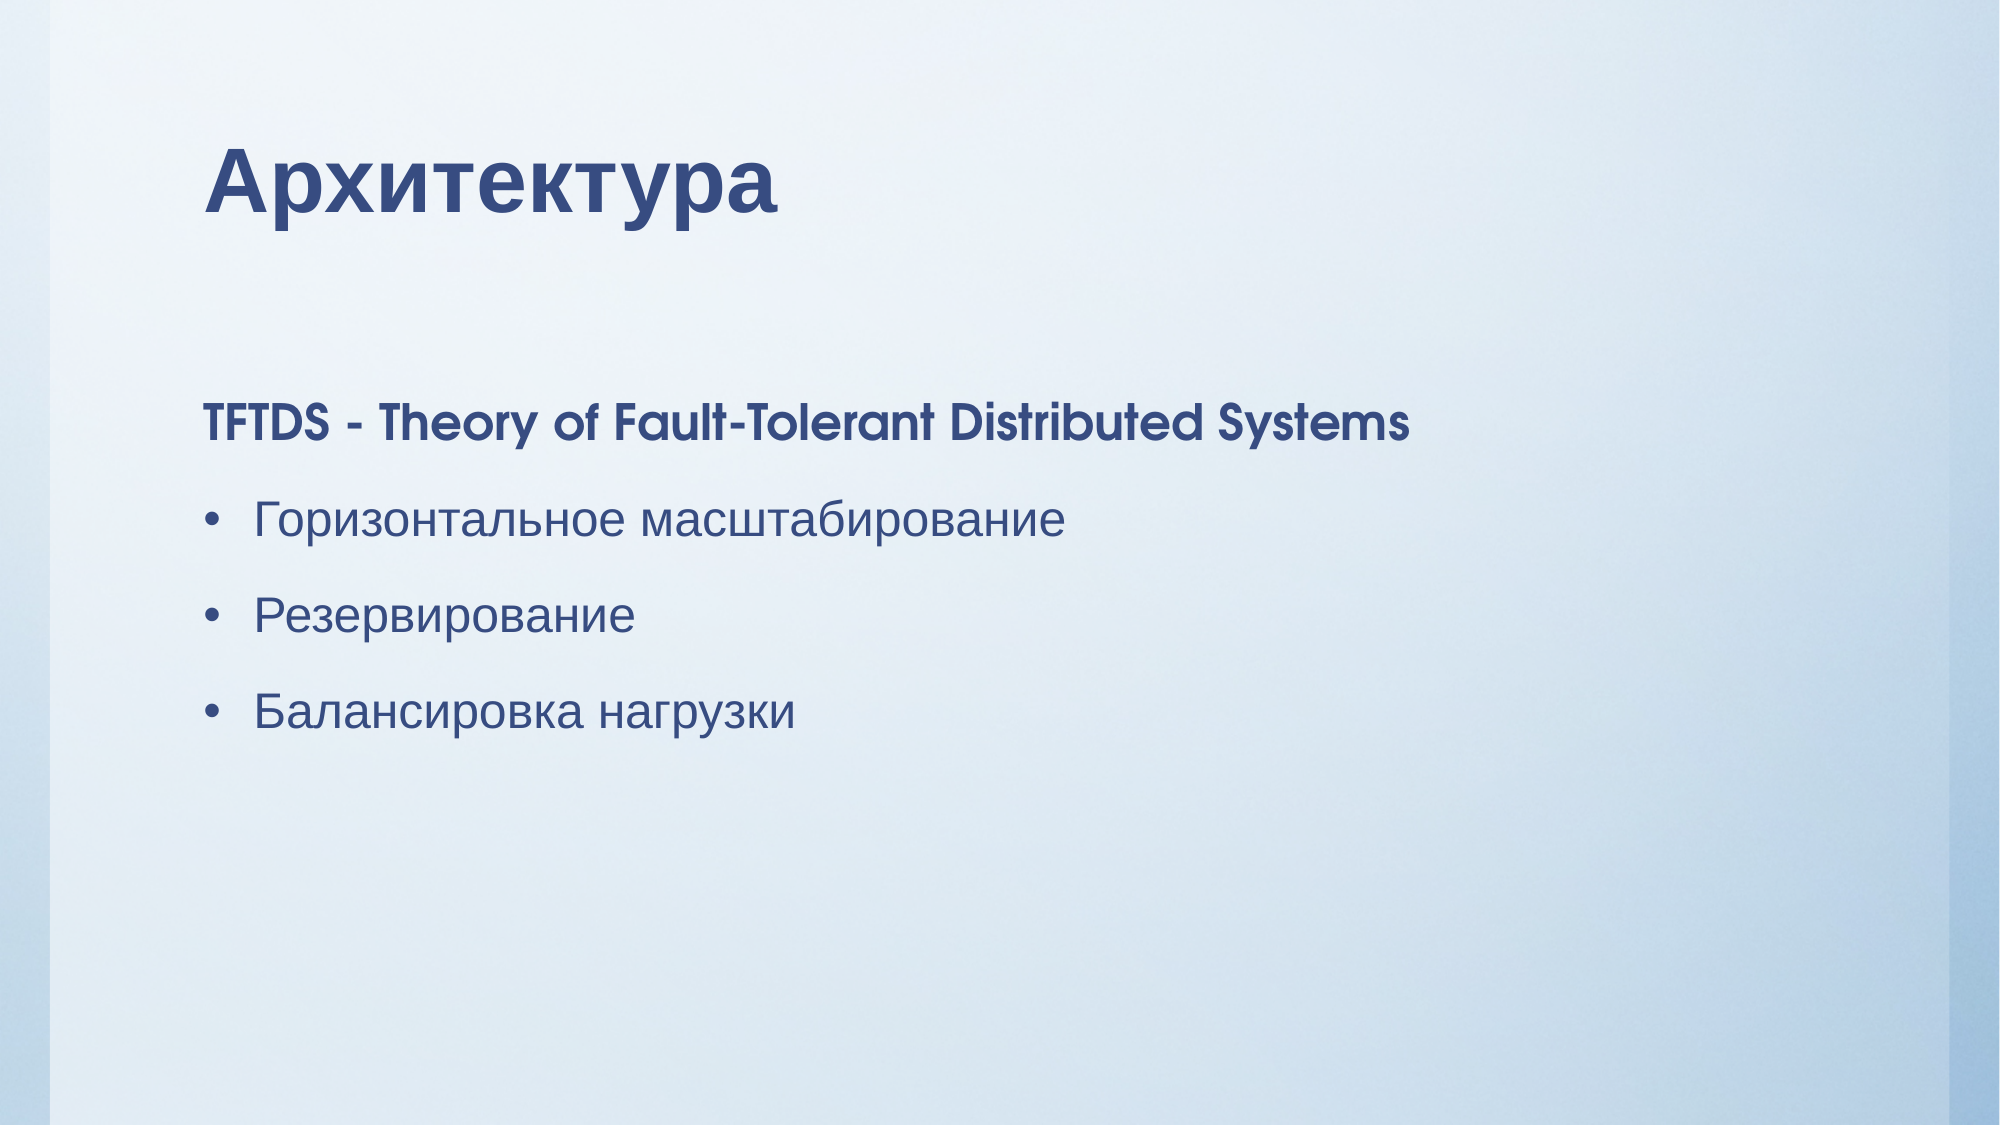

# Архитектура
TFTDS - Theory of Fault-Tolerant Distributed Systems
Горизонтальное масштабирование
Резервирование
Балансировка нагрузки